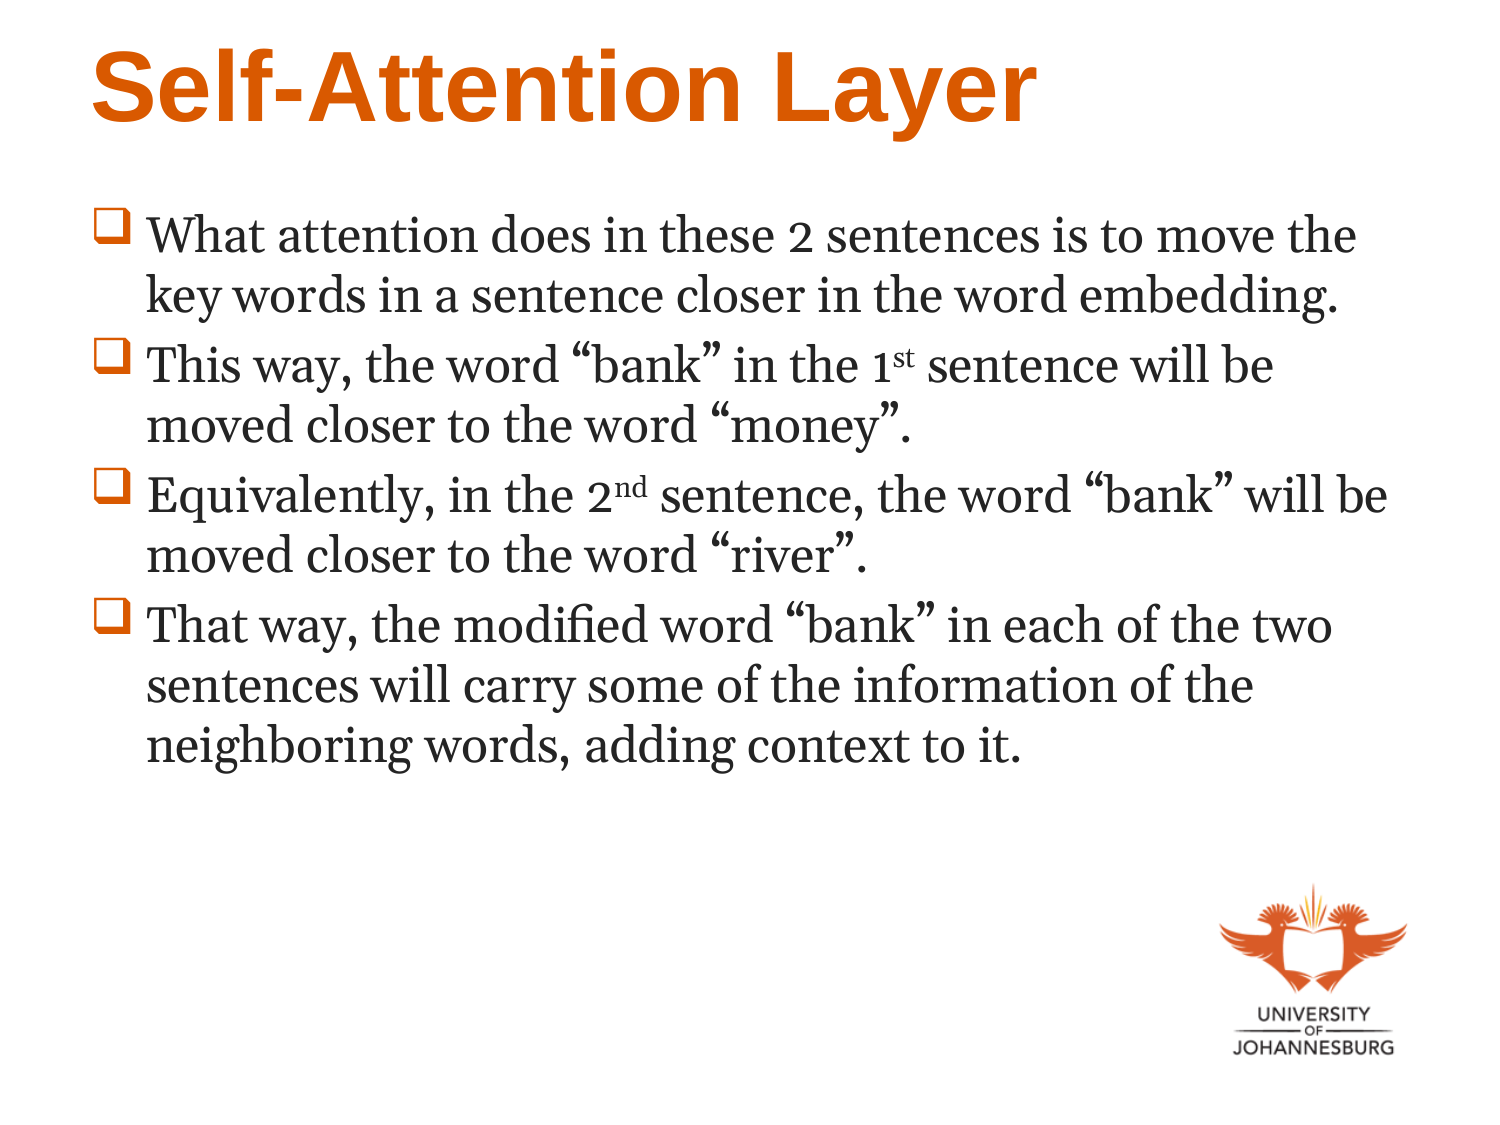

# Self-Attention Layer
What attention does in these 2 sentences is to move the key words in a sentence closer in the word embedding.
This way, the word “bank” in the 1st sentence will be moved closer to the word “money”.
Equivalently, in the 2nd sentence, the word “bank” will be moved closer to the word “river”.
That way, the modified word “bank” in each of the two sentences will carry some of the information of the neighboring words, adding context to it.